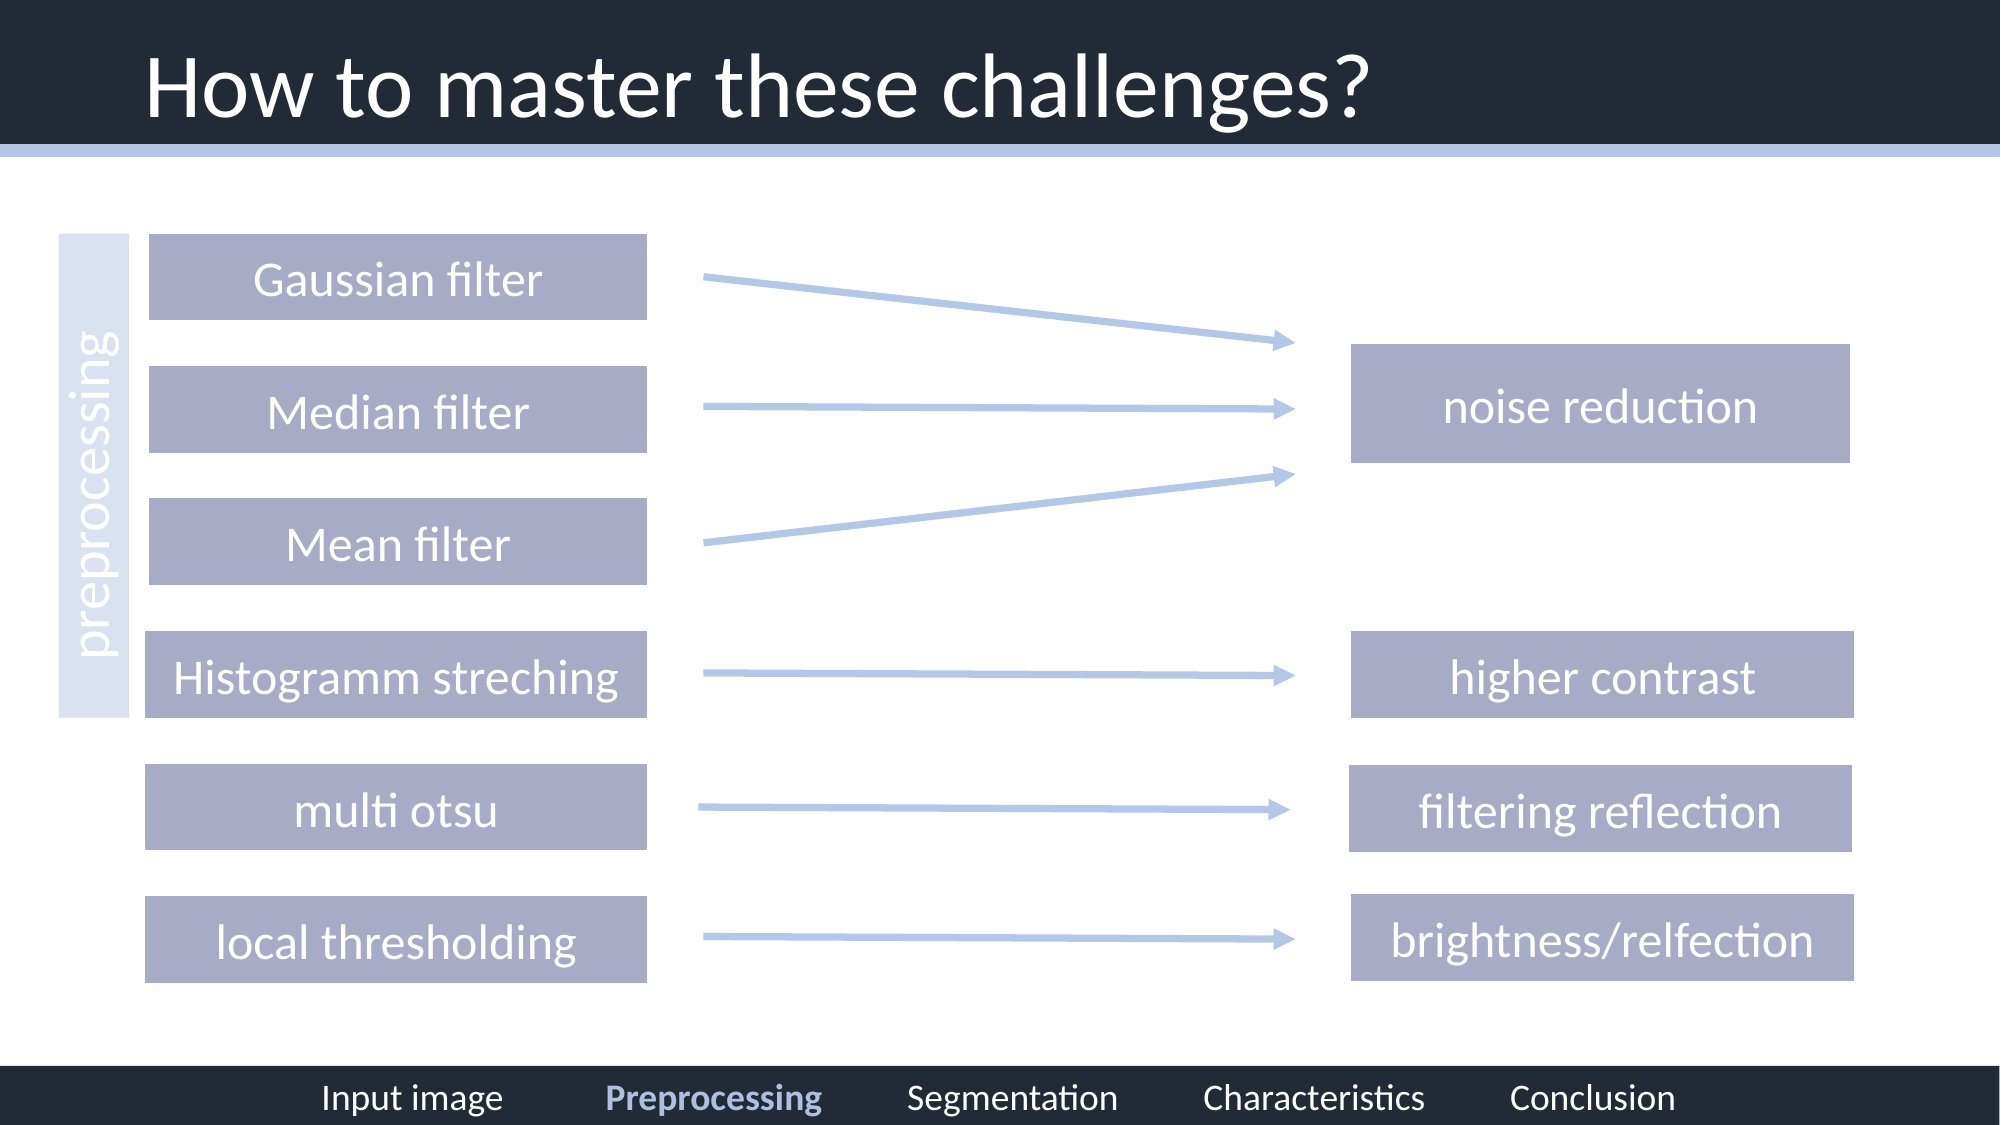

# How to master these challenges?

Gaussian filter
noise reduction
Median filter
preprocessing
Mean filter
higher contrast
Histogramm streching
multi otsu
filtering reflection
brightness/relfection
local thresholding
Input image            Preprocessing          Segmentation          Characteristics          Conclusion